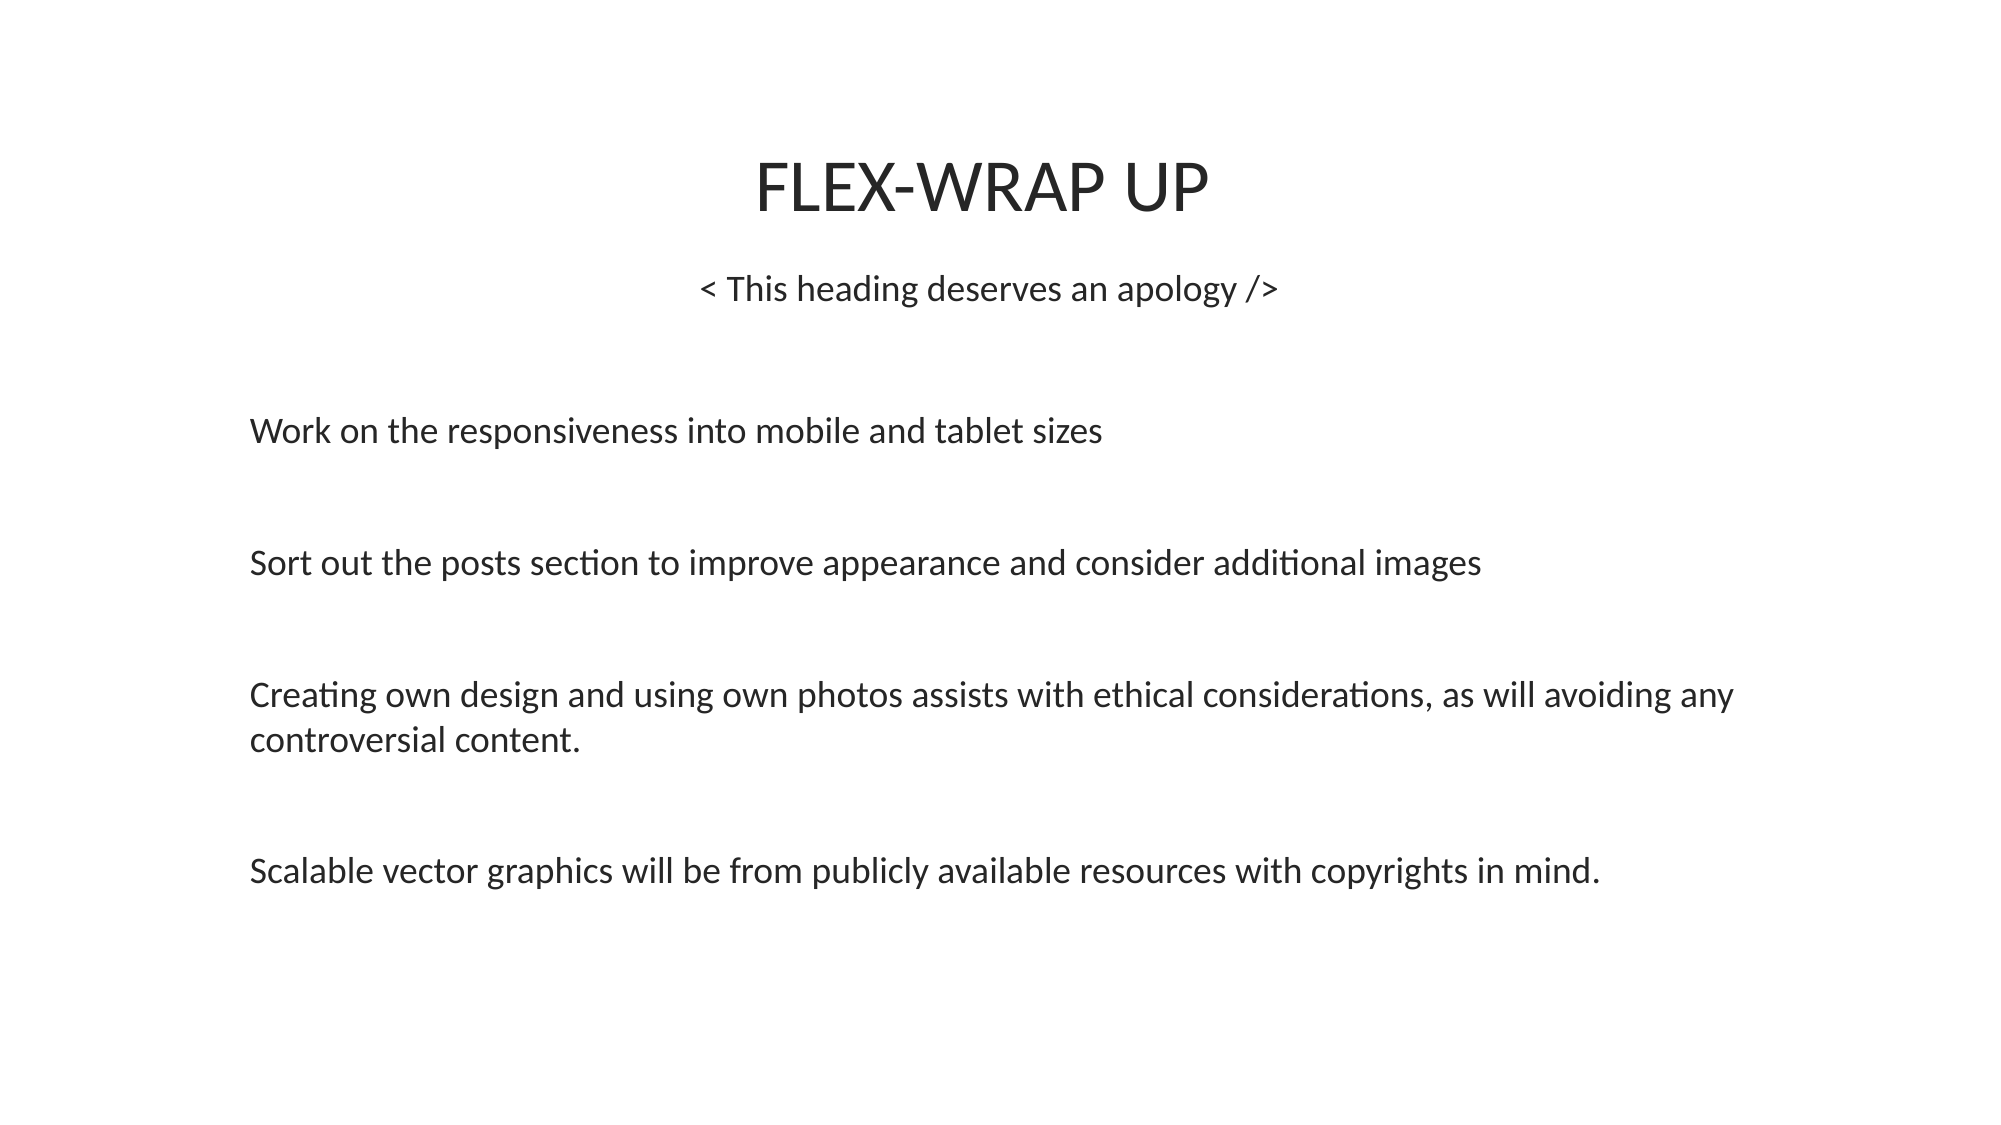

# FLEX-WRAP UP
< This heading deserves an apology />

Work on the responsiveness into mobile and tablet sizes

Sort out the posts section to improve appearance and consider additional images

Creating own design and using own photos assists with ethical considerations, as will avoiding any controversial content.

Scalable vector graphics will be from publicly available resources with copyrights in mind.